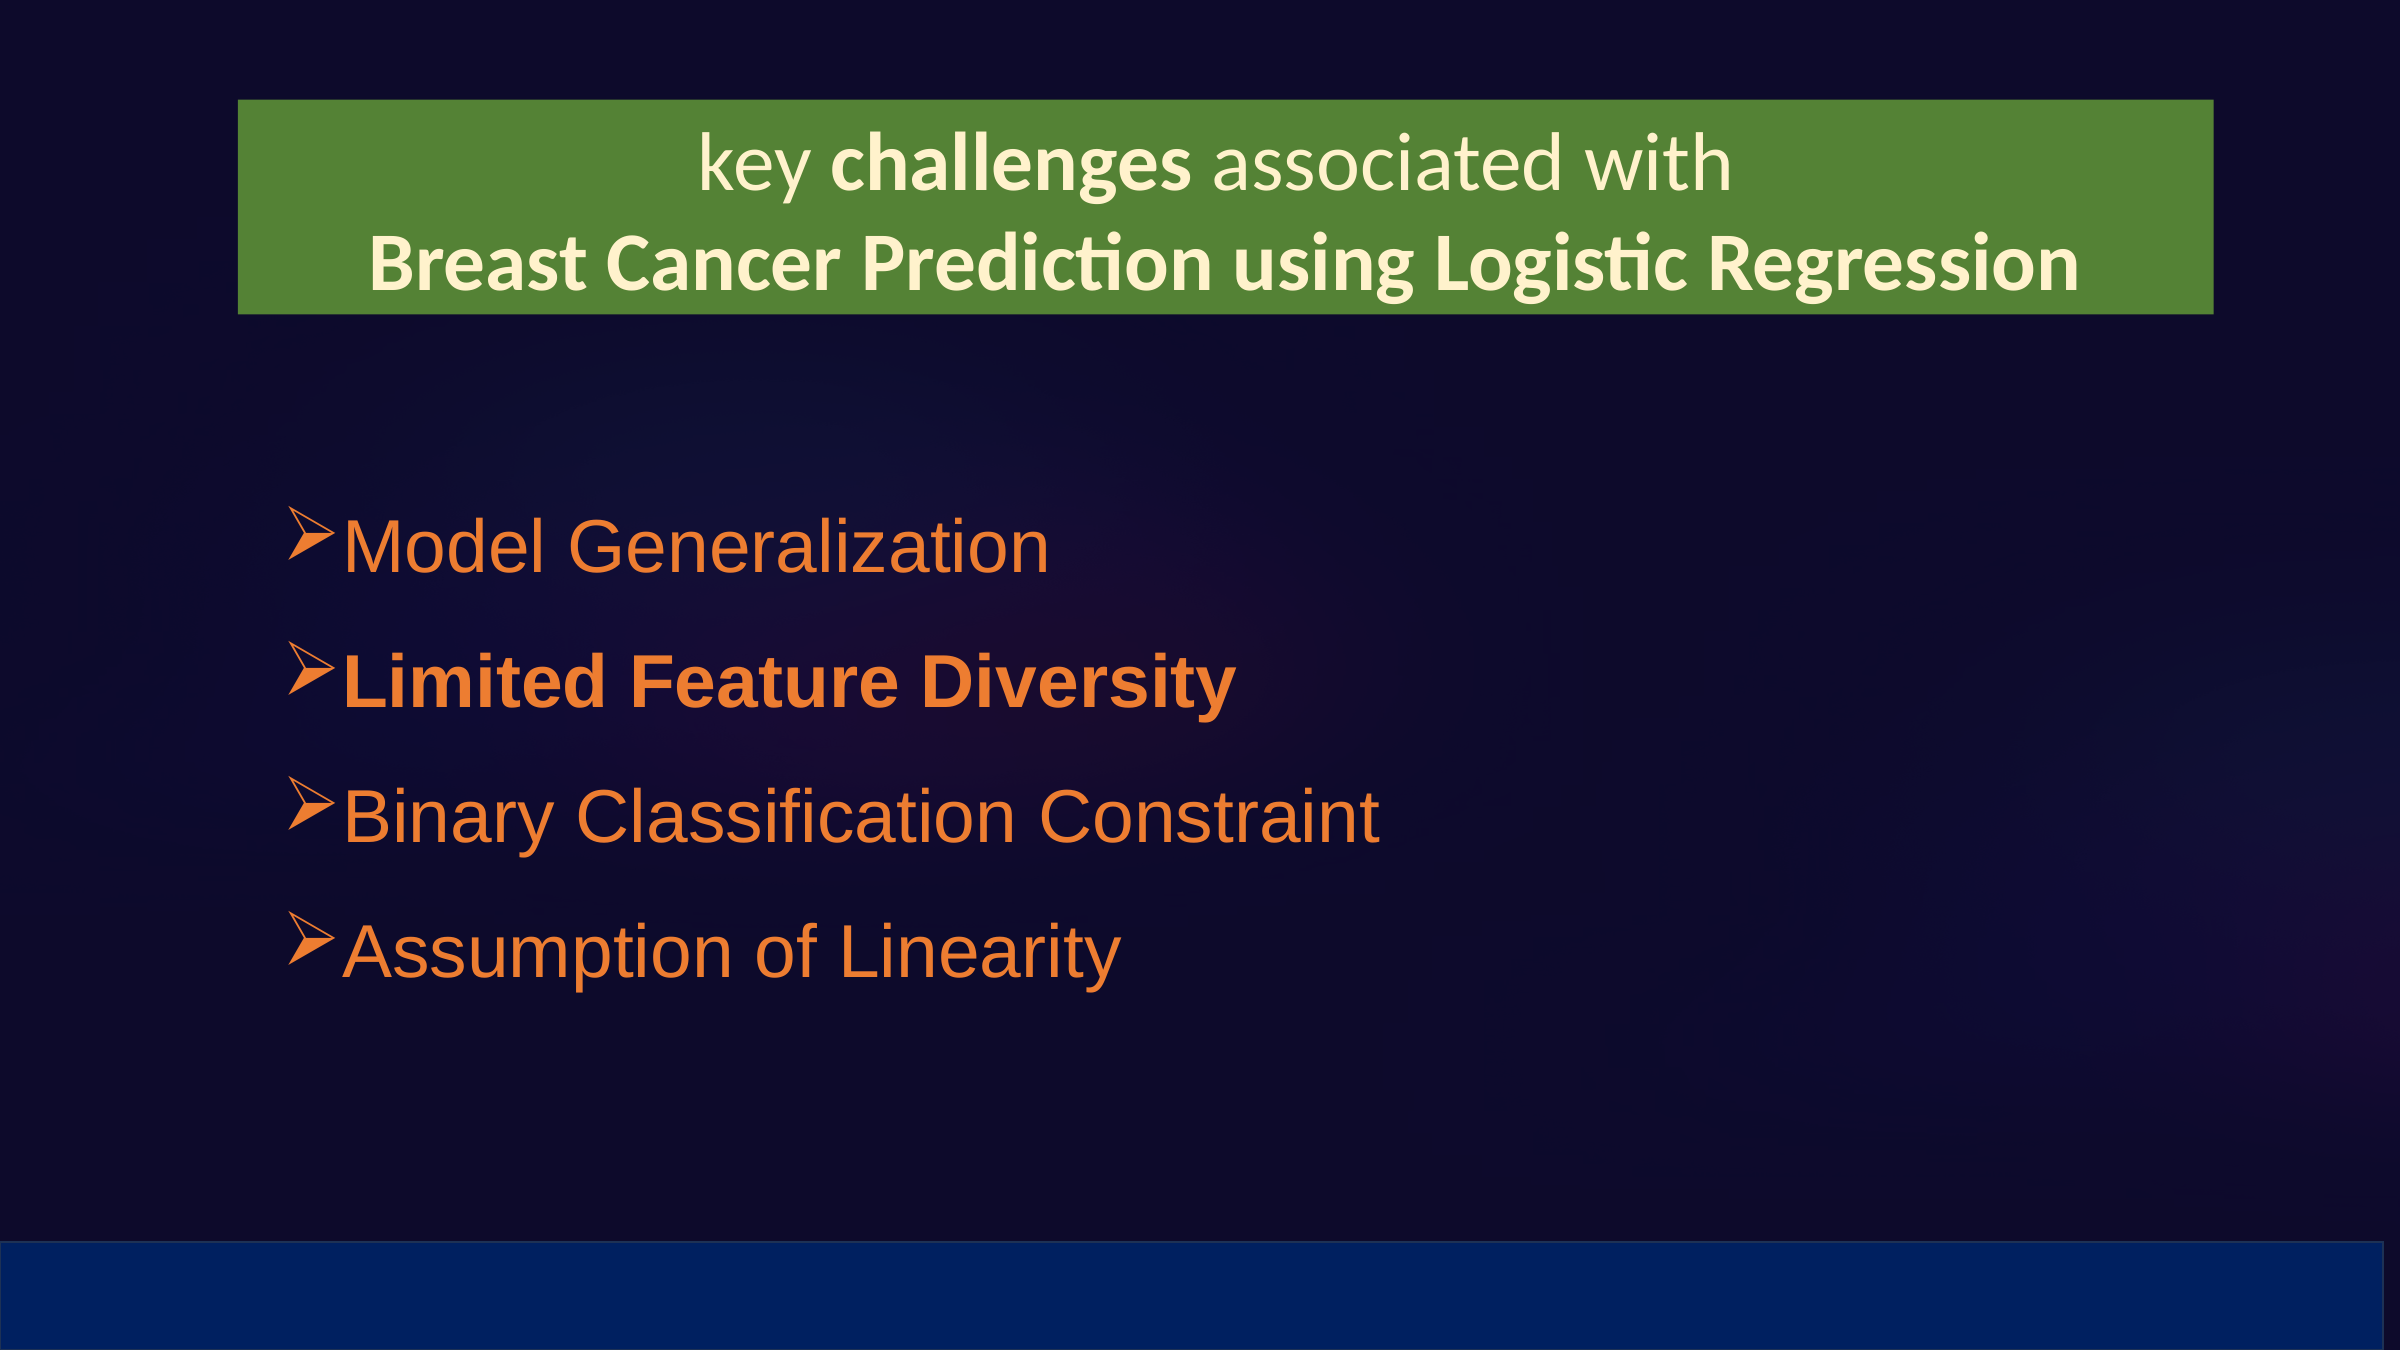

key challenges associated with
 Breast Cancer Prediction using Logistic Regression
Model Generalization
Limited Feature Diversity
Binary Classification Constraint
Assumption of Linearity